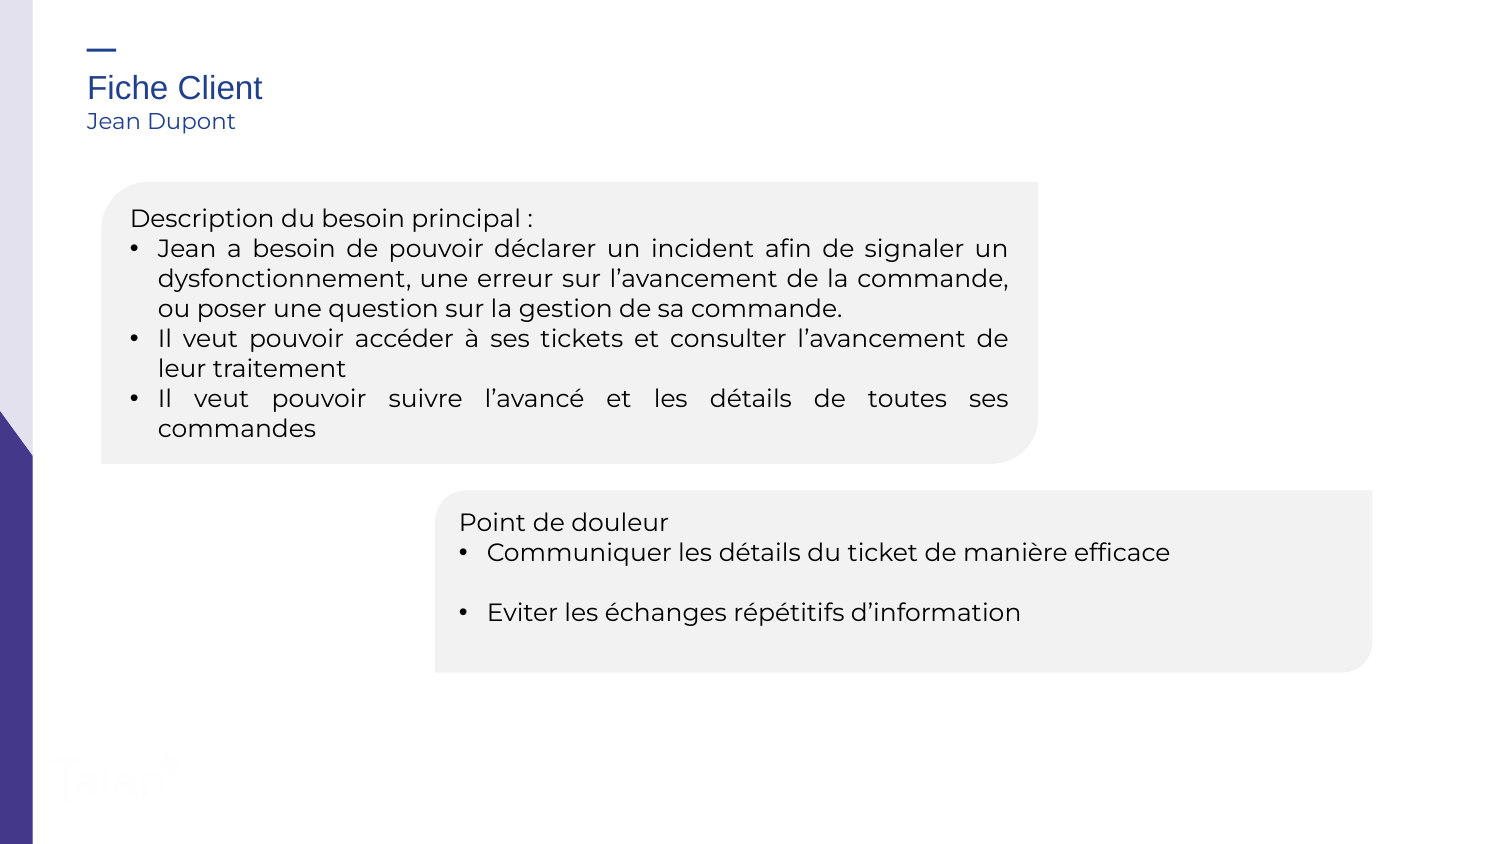

Fiche Client
Jean Dupont
Description du besoin principal :
Jean a besoin de pouvoir déclarer un incident afin de signaler un dysfonctionnement, une erreur sur l’avancement de la commande, ou poser une question sur la gestion de sa commande.
Il veut pouvoir accéder à ses tickets et consulter l’avancement de leur traitement
Il veut pouvoir suivre l’avancé et les détails de toutes ses commandes

Point de douleur
Communiquer les détails du ticket de manière efficace

Eviter les échanges répétitifs d’information